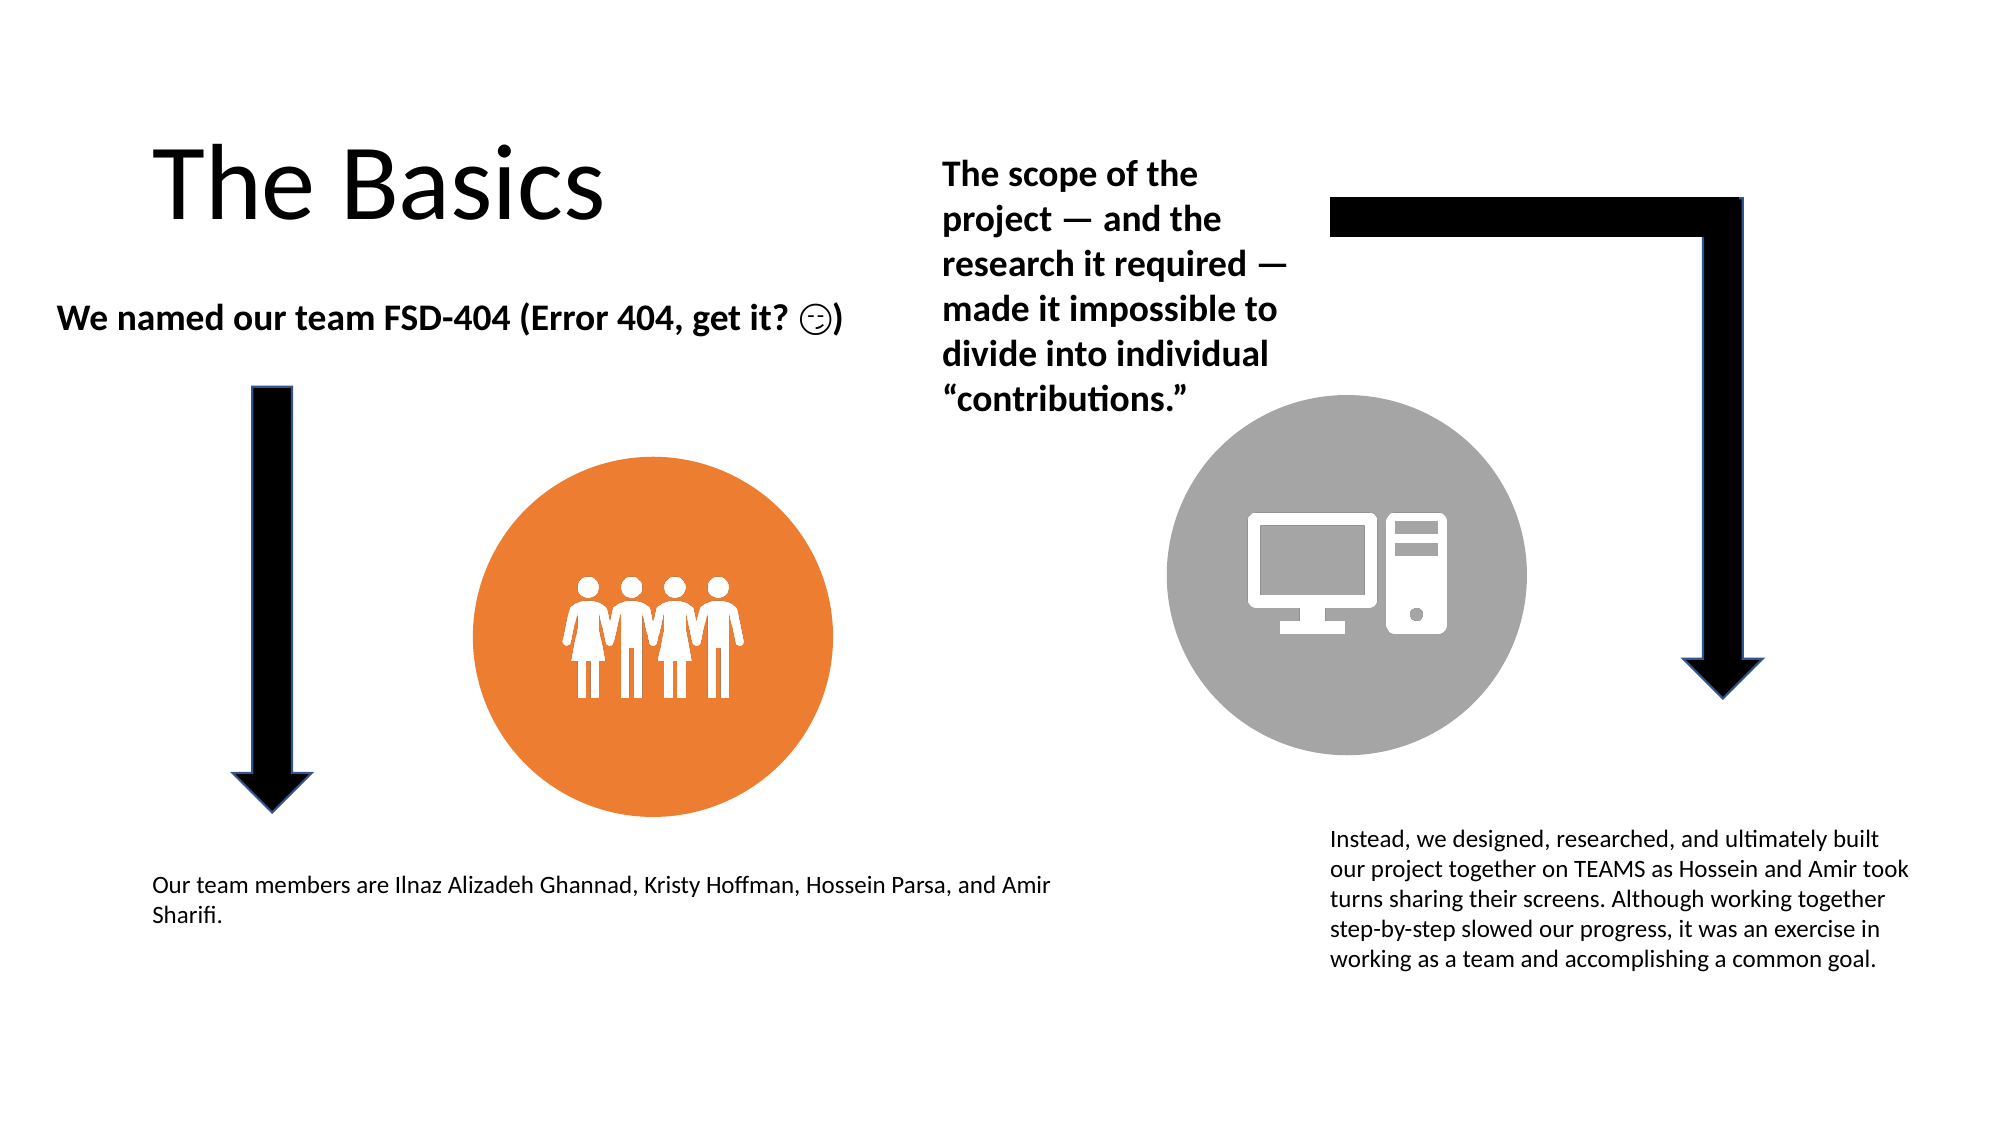

# The Basics
The scope of the project — and the research it required — made it impossible to divide into individual “contributions.”

We named our team FSD-404 (Error 404, get it? 😏)

Instead, we designed, researched, and ultimately built our project together on TEAMS as Hossein and Amir took turns sharing their screens. Although working together step-by-step slowed our progress, it was an exercise in working as a team and accomplishing a common goal.

Our team members are Ilnaz Alizadeh Ghannad, Kristy Hoffman, Hossein Parsa, and Amir Sharifi.